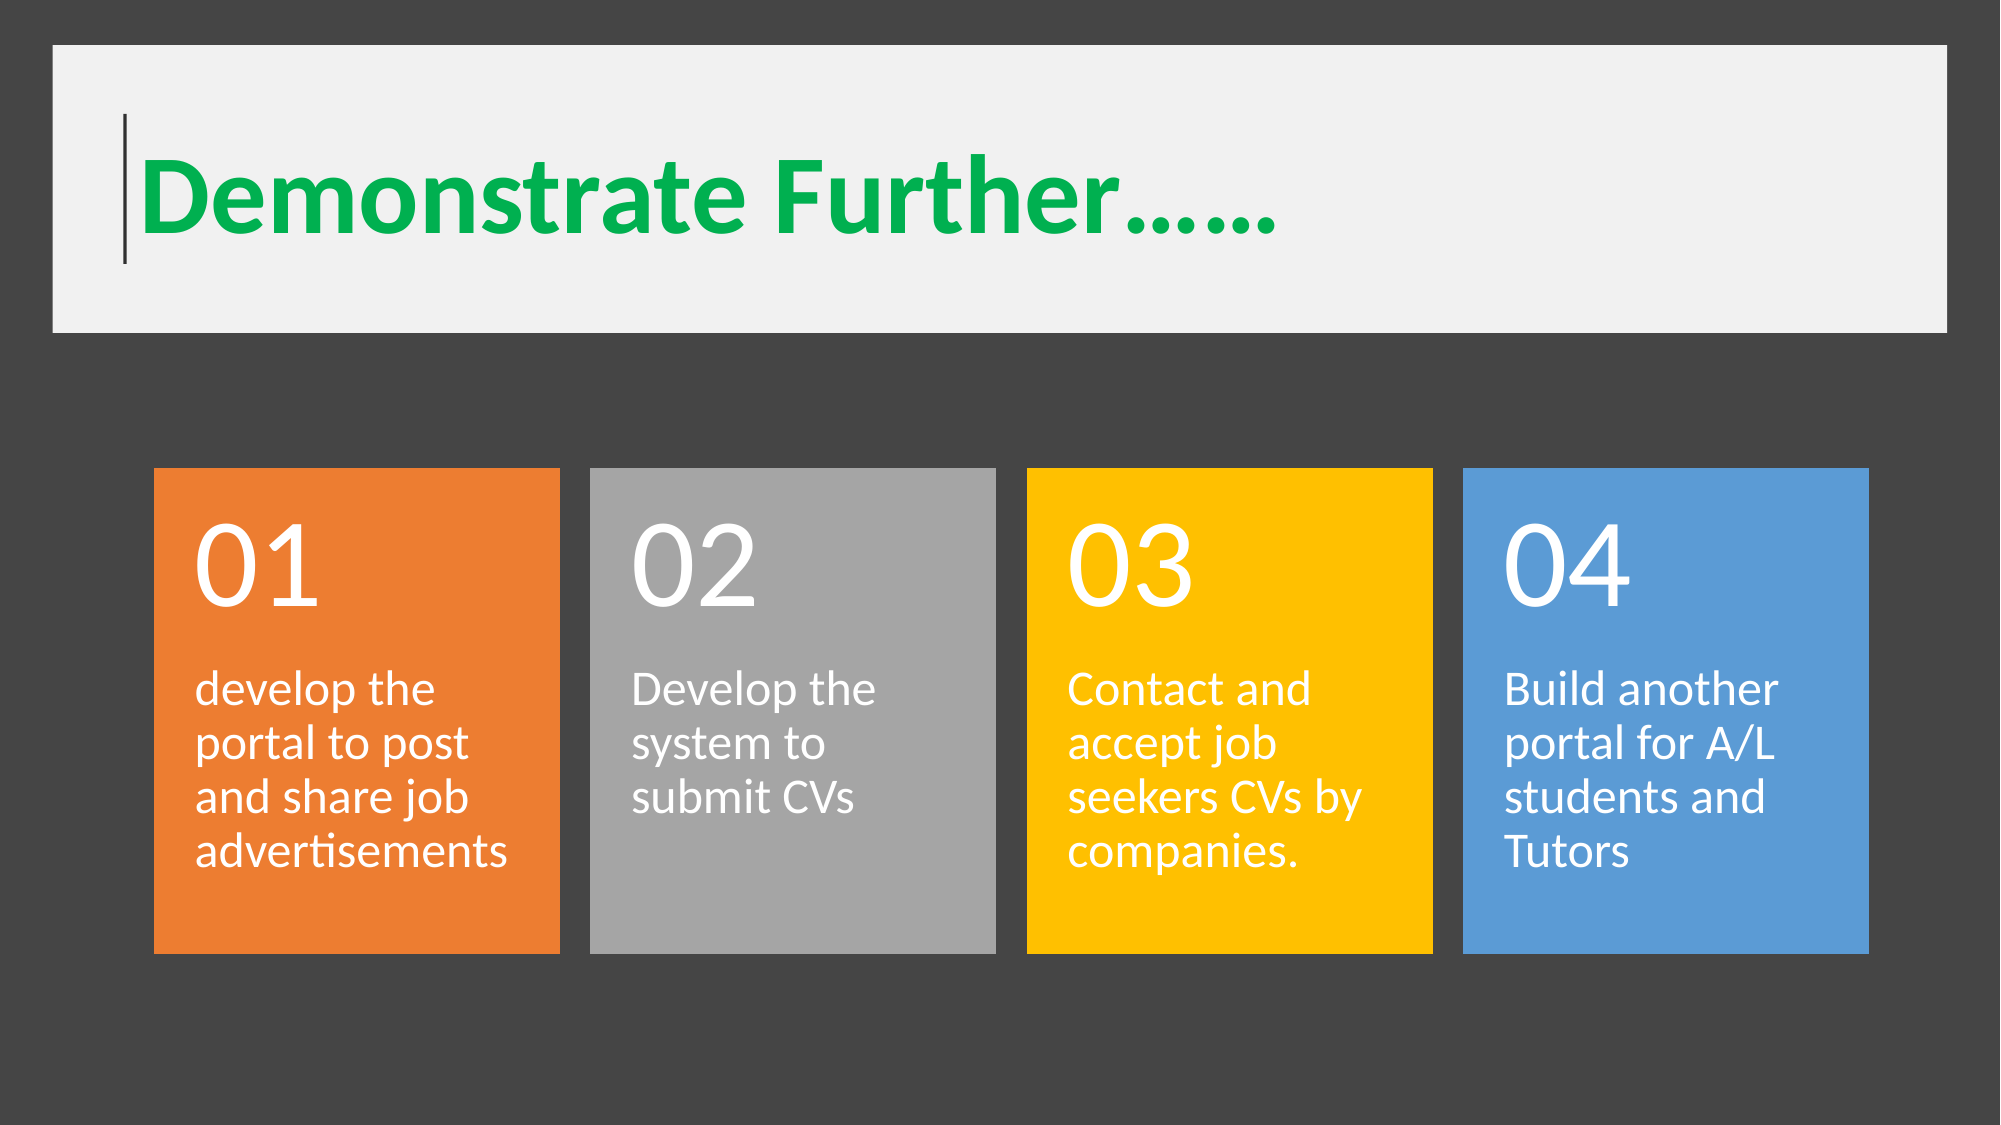

Demonstrate Further……

develop the portal to post and share job advertisements
01
Develop the system to submit CVs
02
Contact and accept job seekers CVs by companies.
03
Build another portal for A/L students and Tutors
04